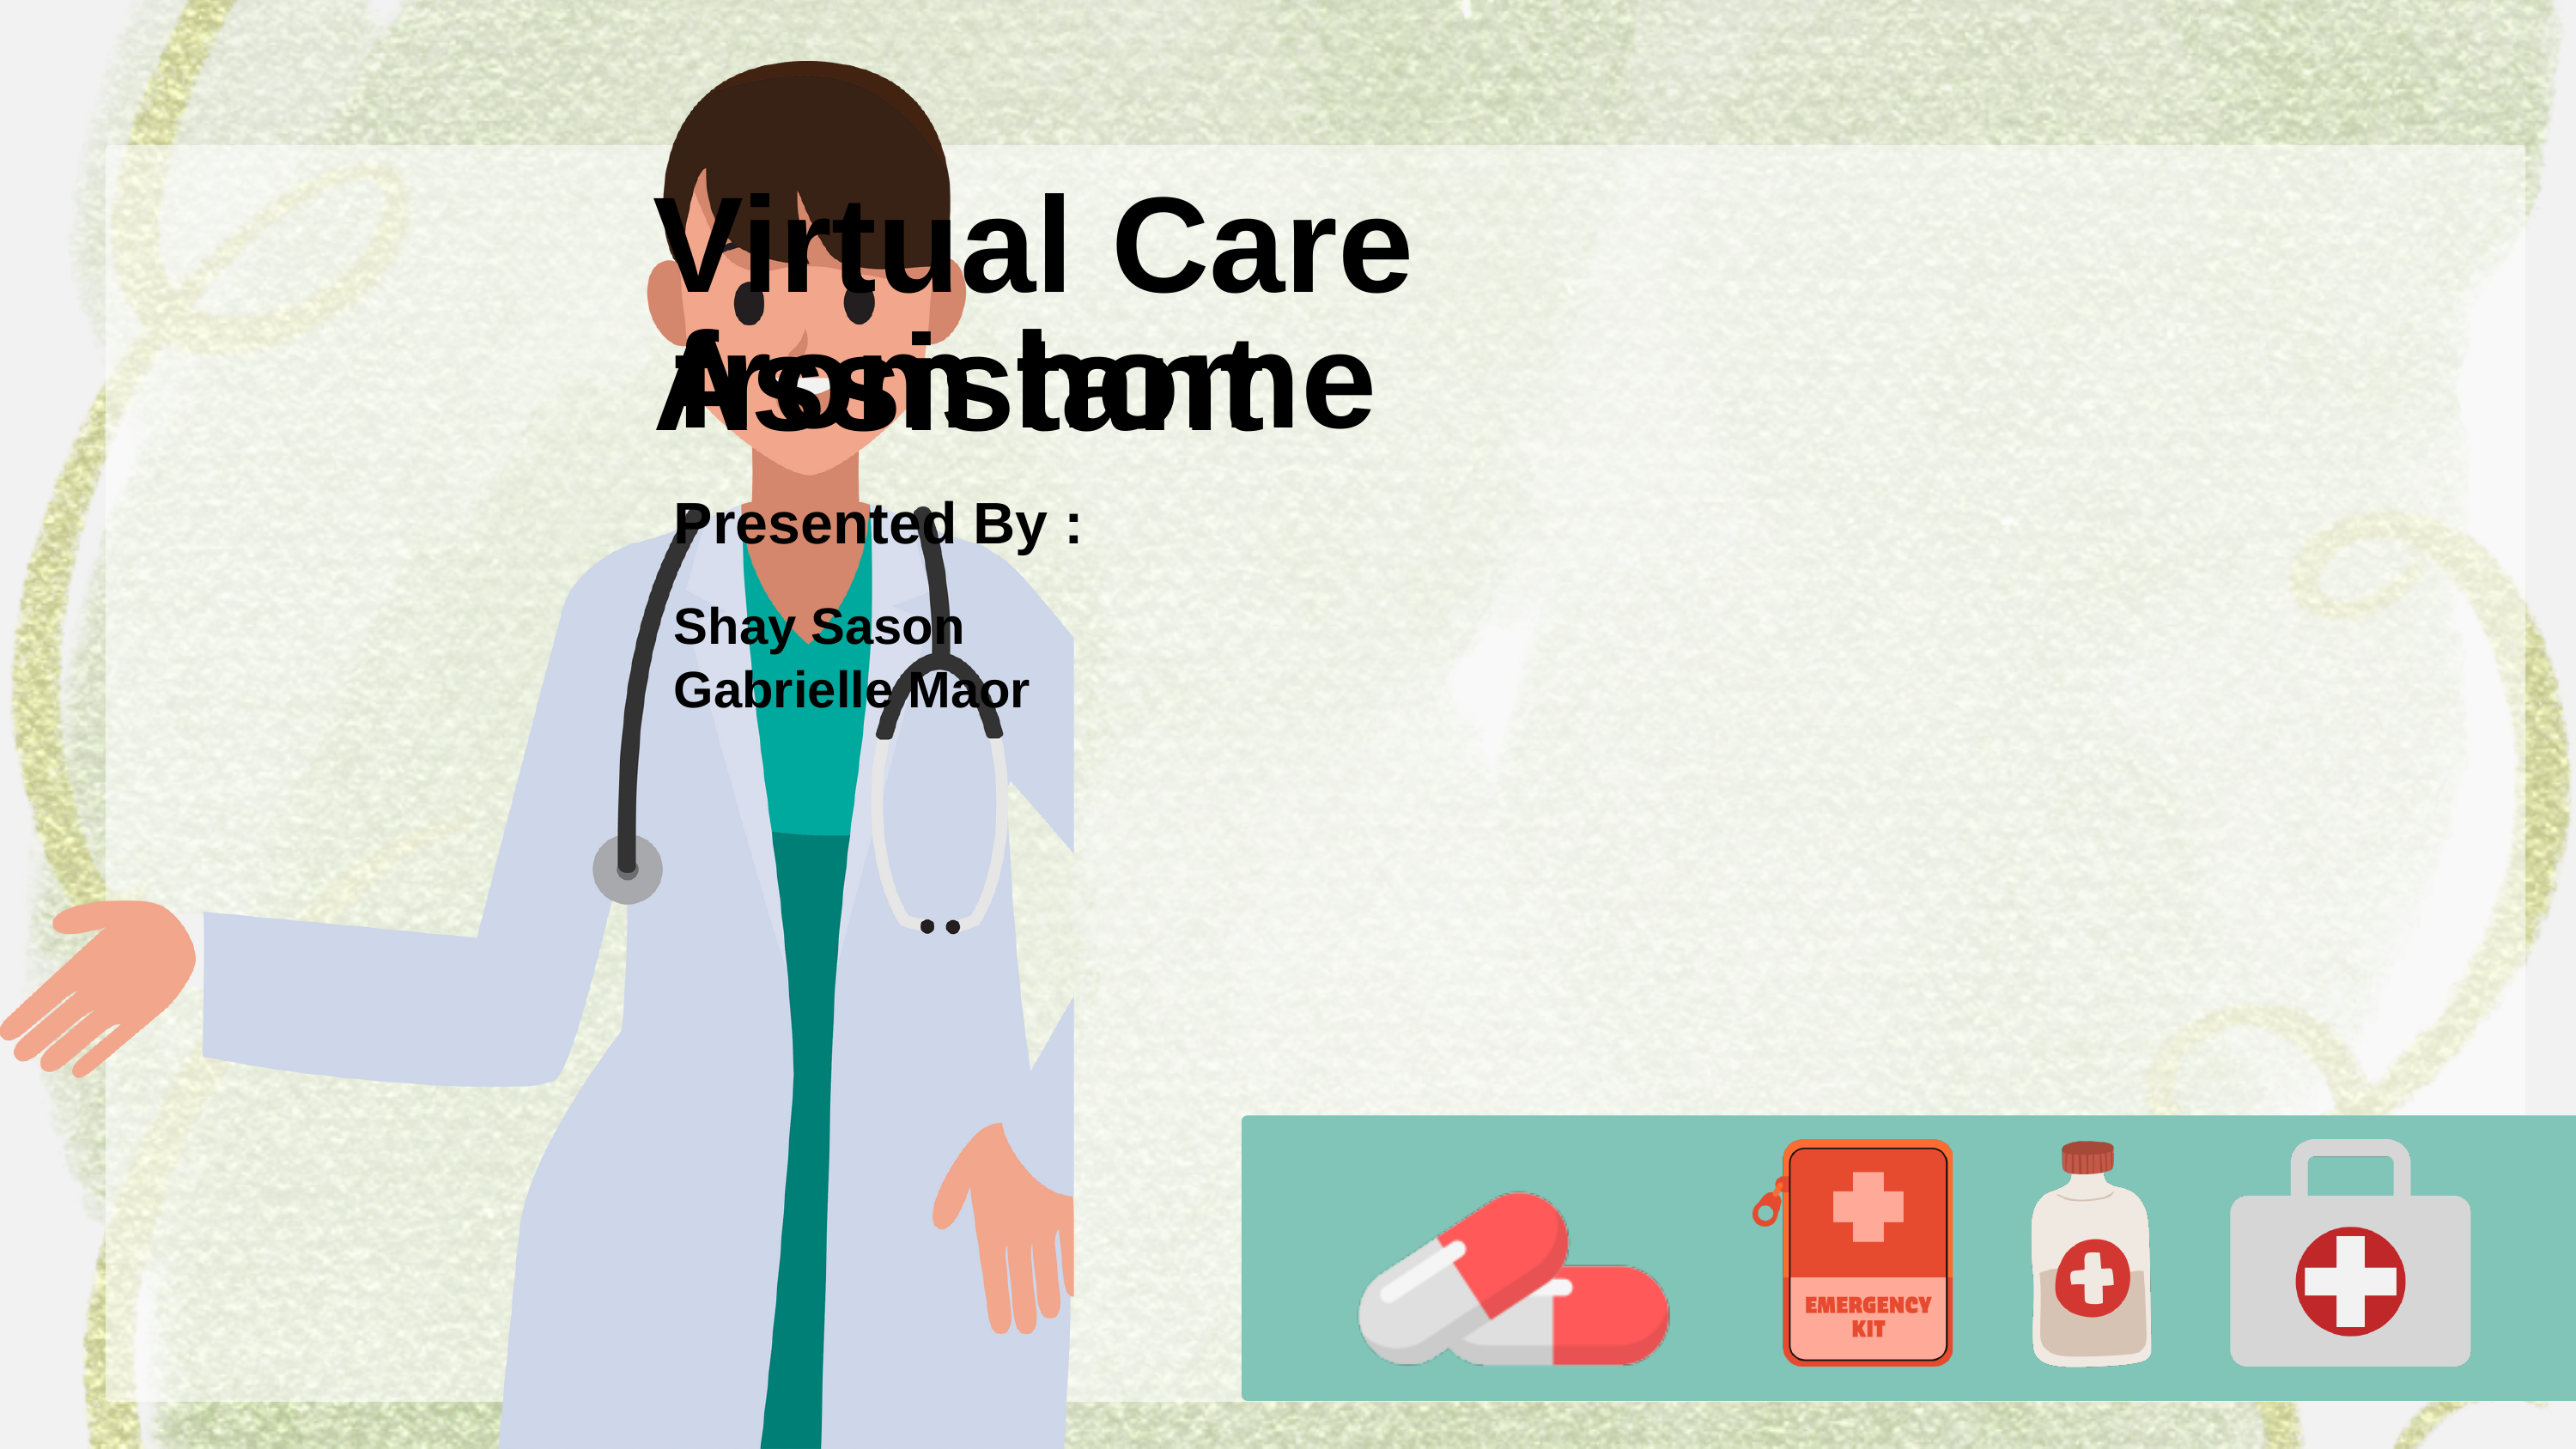

Virtual Care Assistant
from home
Presented By :
Shay Sason
Gabrielle Maor